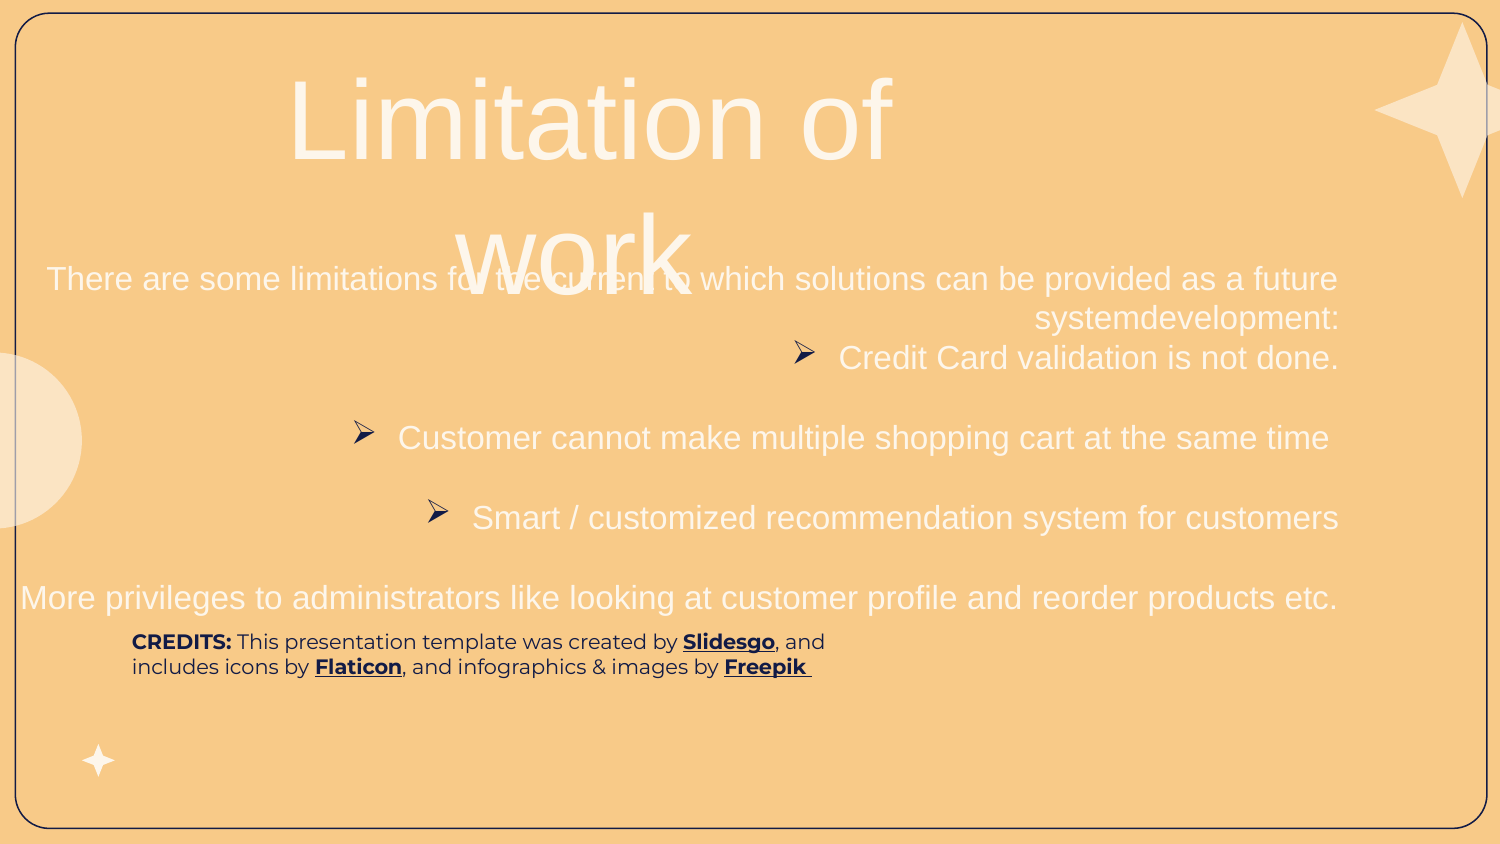

# Limitation of work
There are some limitations for the current to which solutions can be provided as a future systemdevelopment:
Credit Card validation is not done.

Customer cannot make multiple shopping cart at the same time

Smart / customized recommendation system for customers

More privileges to administrators like looking at customer profile and reorder products etc.